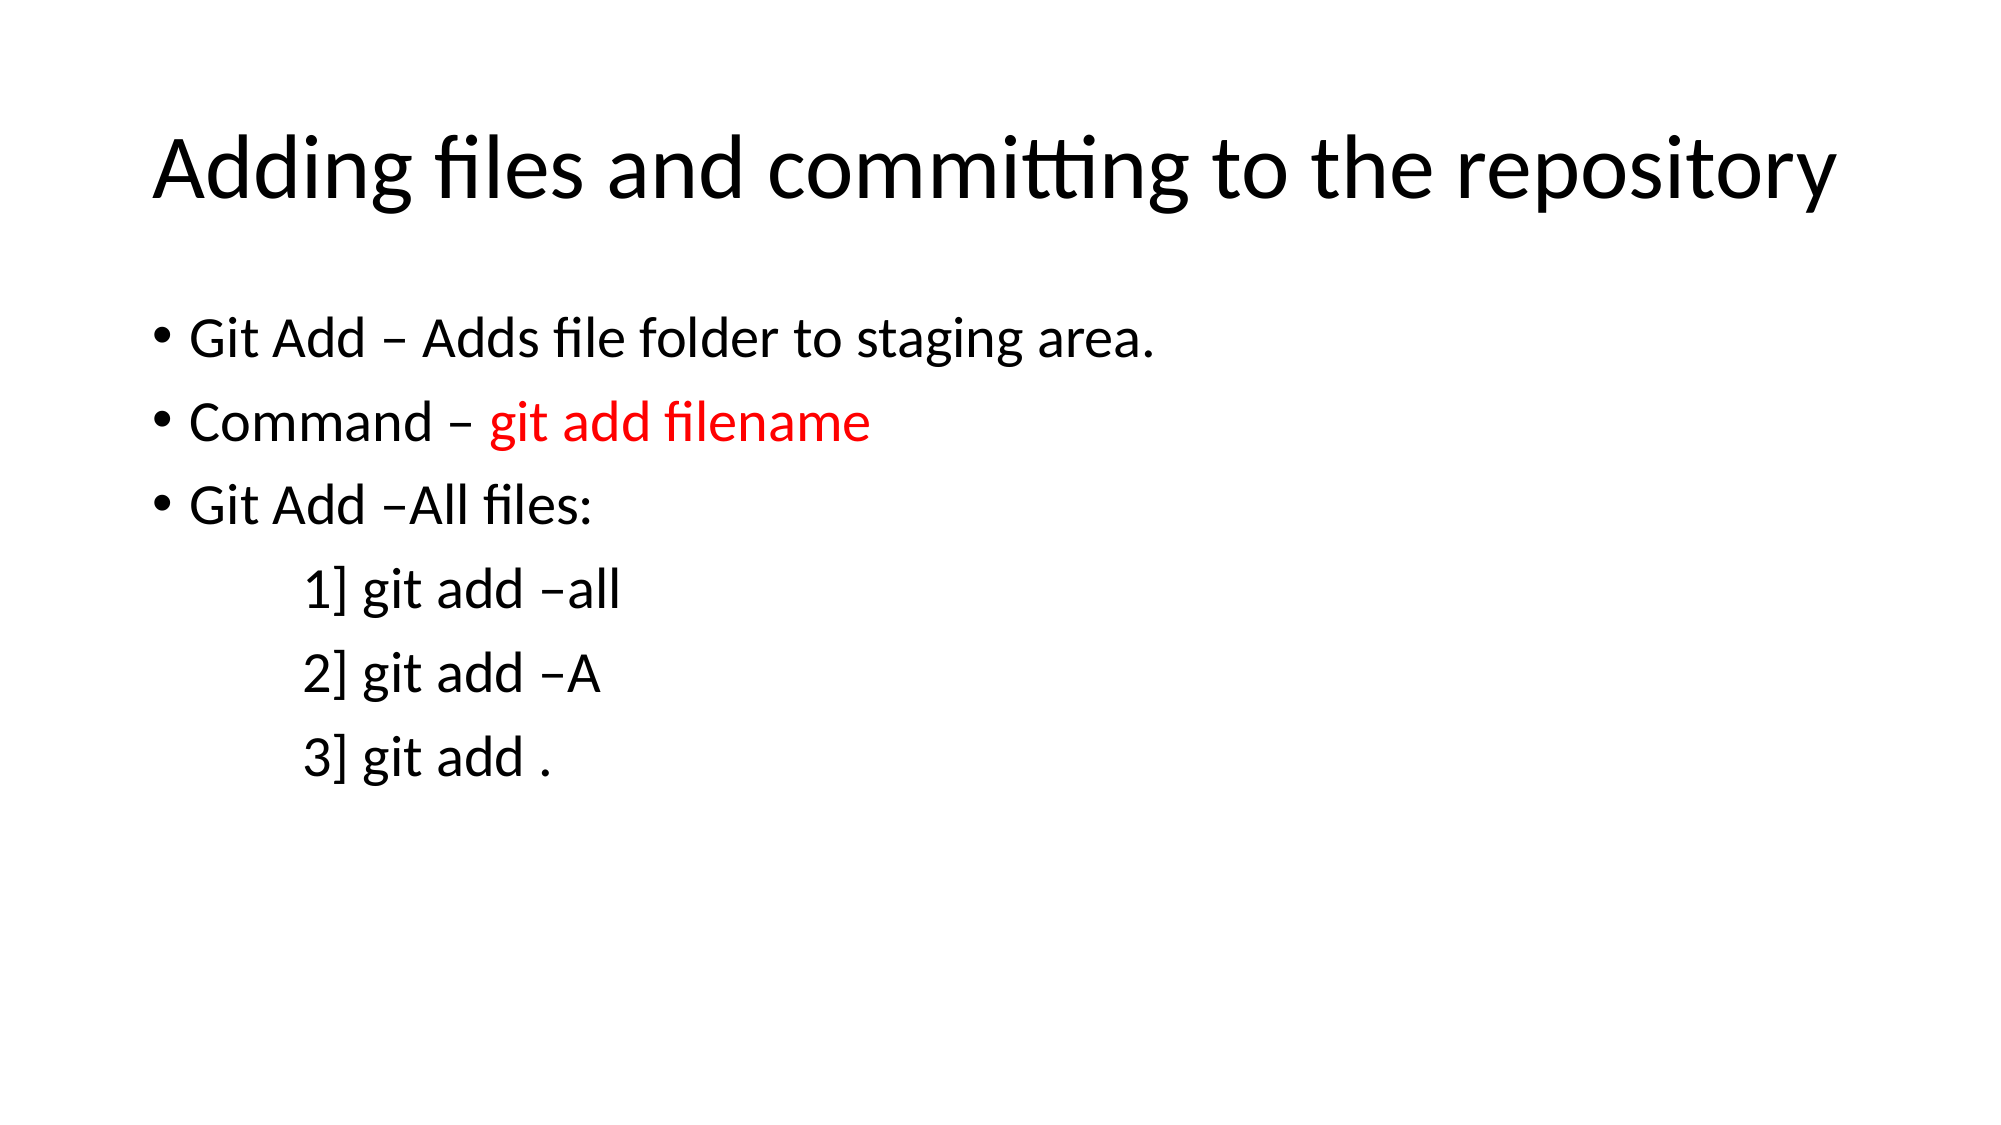

# Adding files and committing to the repository
Git Add – Adds file folder to staging area.
Command – git add filename
Git Add –All files:
	1] git add –all
	2] git add –A
	3] git add .